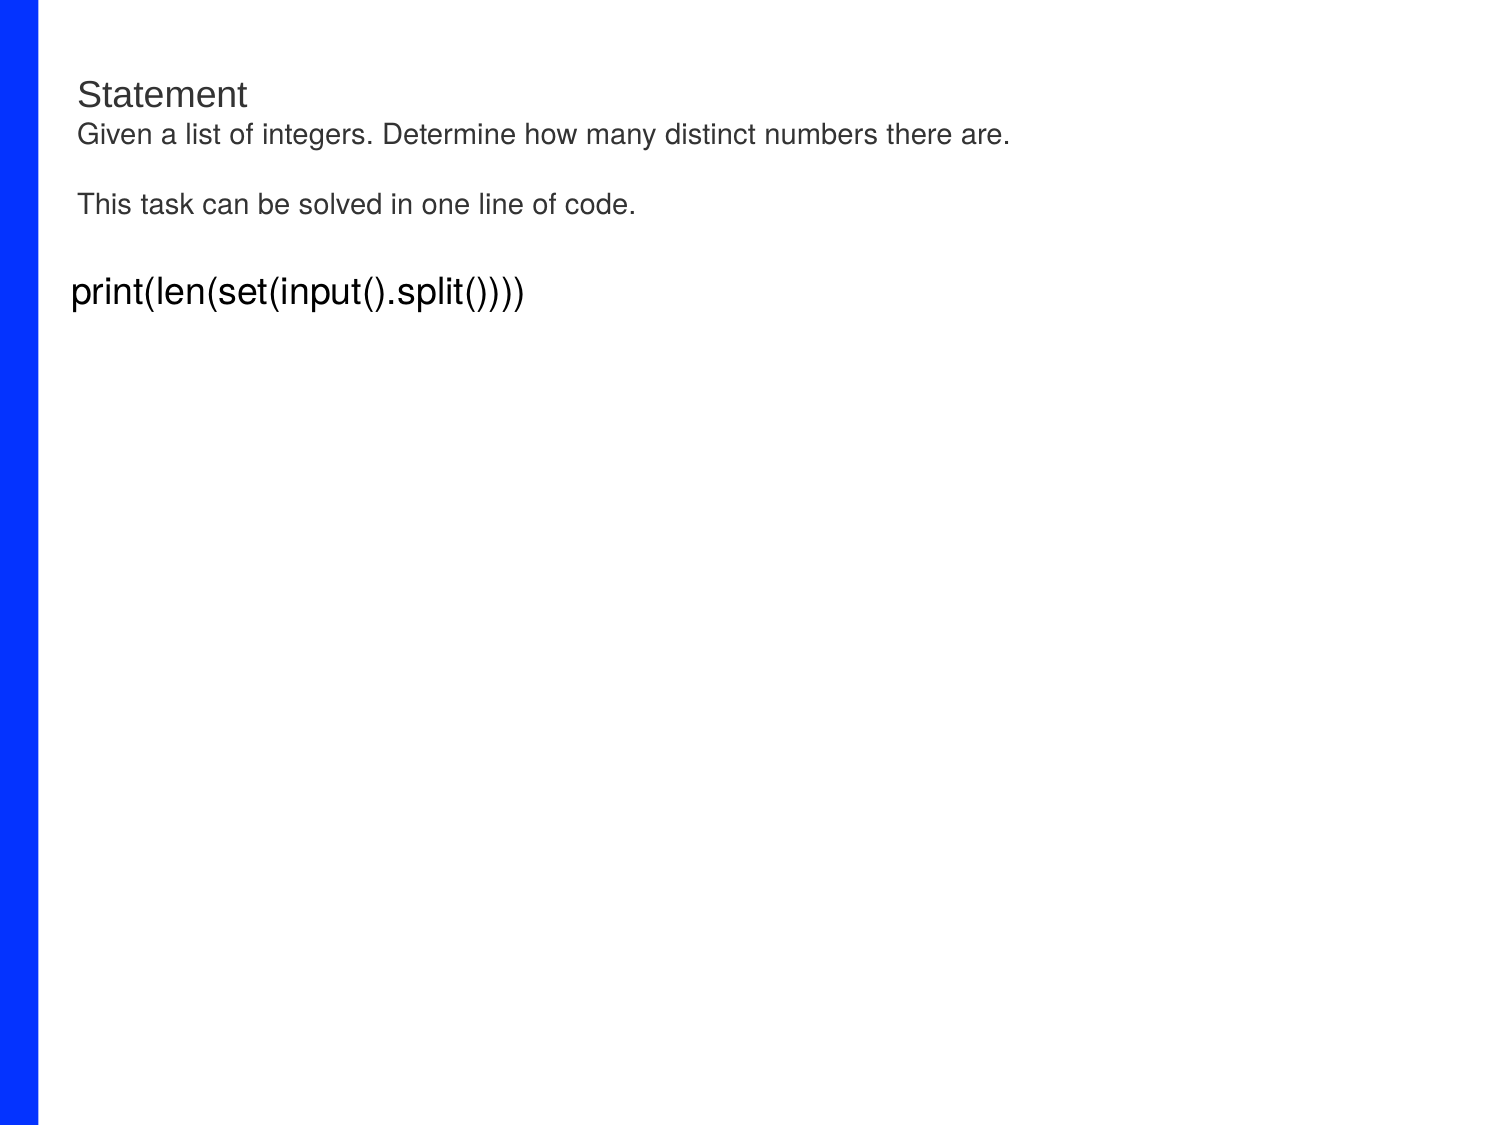

Statement
Given a list of integers. Determine how many distinct numbers there are.

This task can be solved in one line of code.
print(len(set(input().split())))